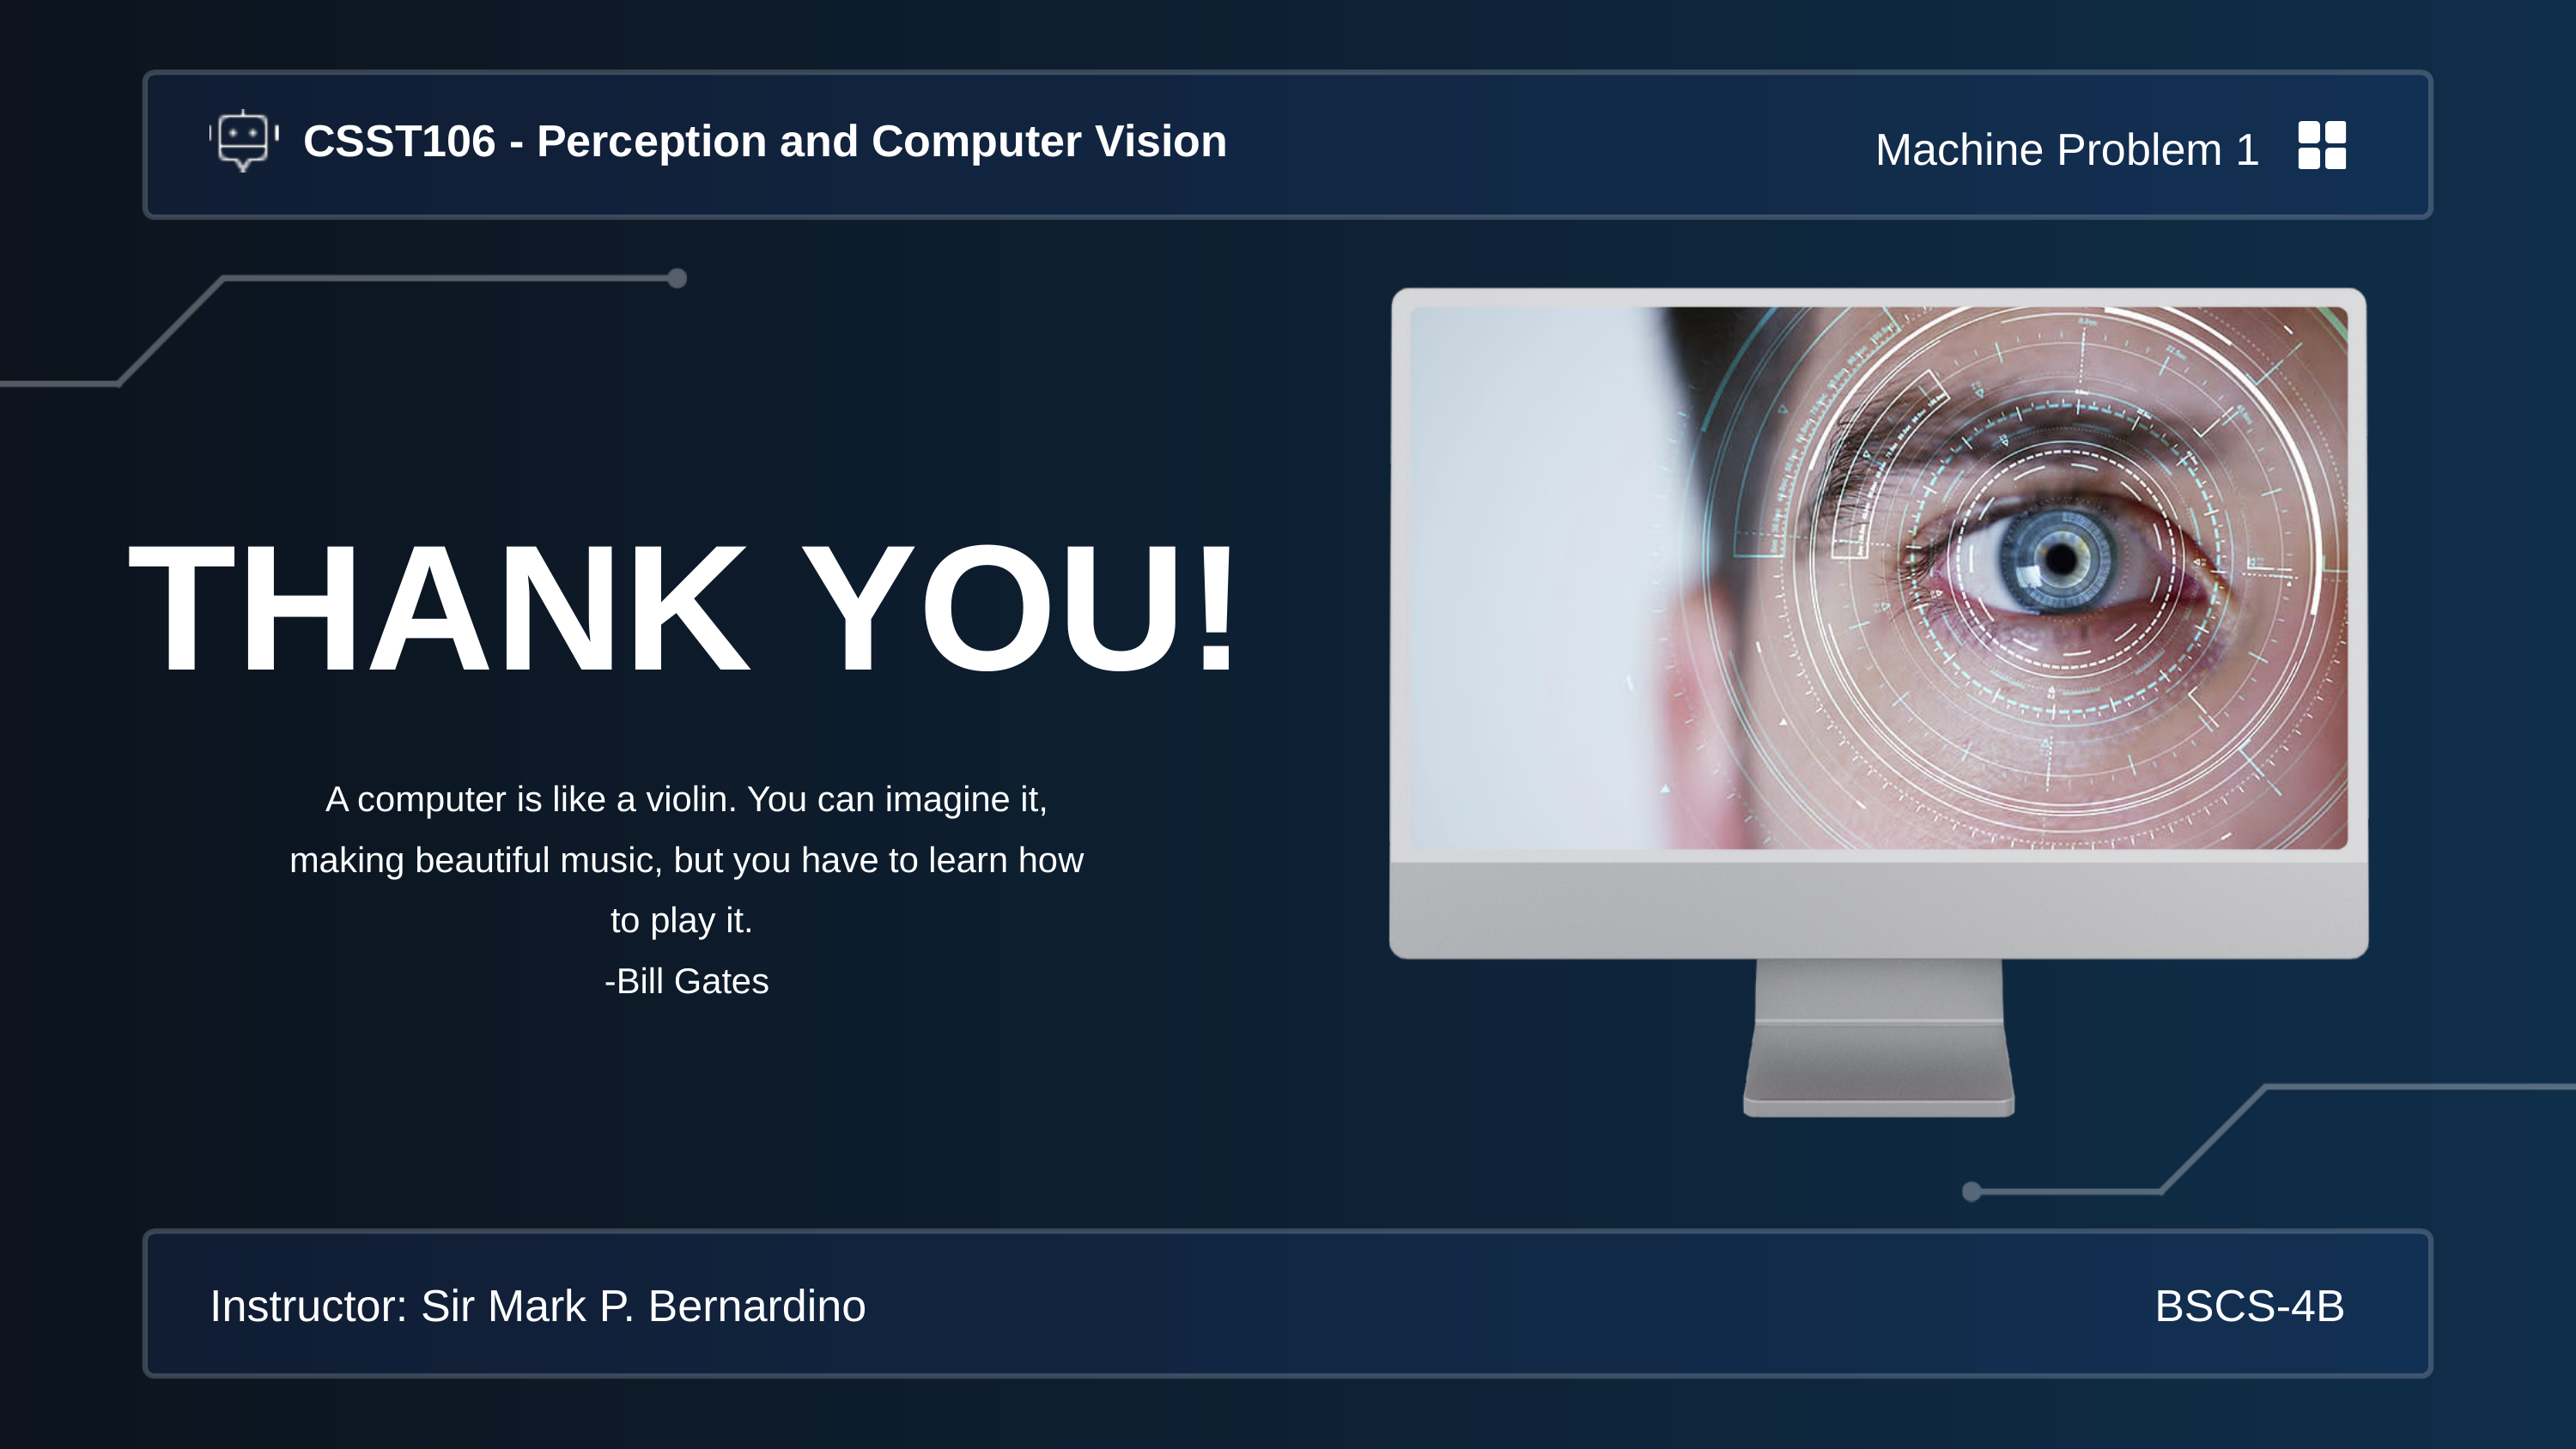

Machine Problem 1

CSST106 - Perception and Computer Vision

THANK YOU!
A computer is like a violin. You can imagine it, making beautiful music, but you have to learn how to play it.
-Bill Gates

Instructor: Sir Mark P. Bernardino
BSCS-4B